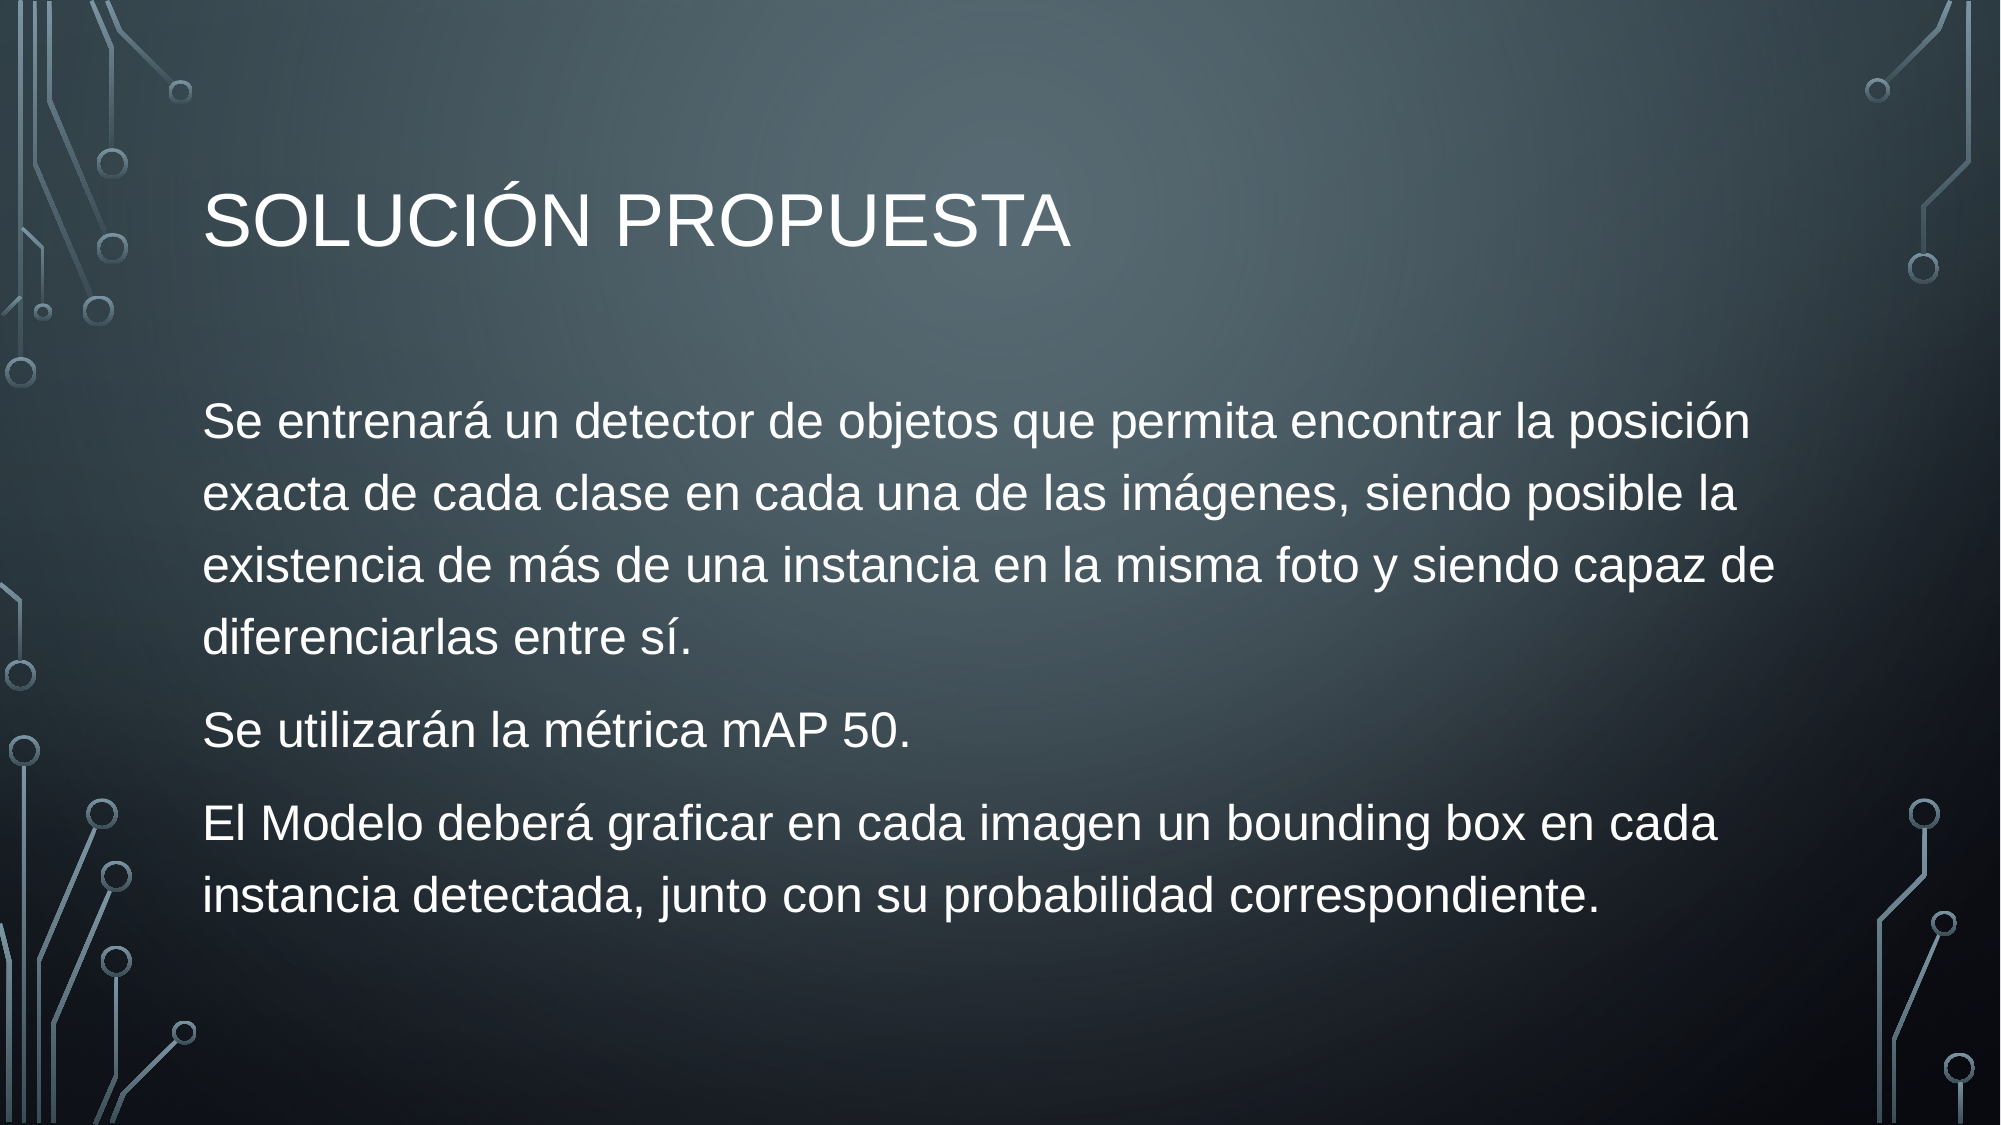

# Solución propuesta
Se entrenará un detector de objetos que permita encontrar la posición exacta de cada clase en cada una de las imágenes, siendo posible la existencia de más de una instancia en la misma foto y siendo capaz de diferenciarlas entre sí.
Se utilizarán la métrica mAP 50.
El Modelo deberá graficar en cada imagen un bounding box en cada instancia detectada, junto con su probabilidad correspondiente.